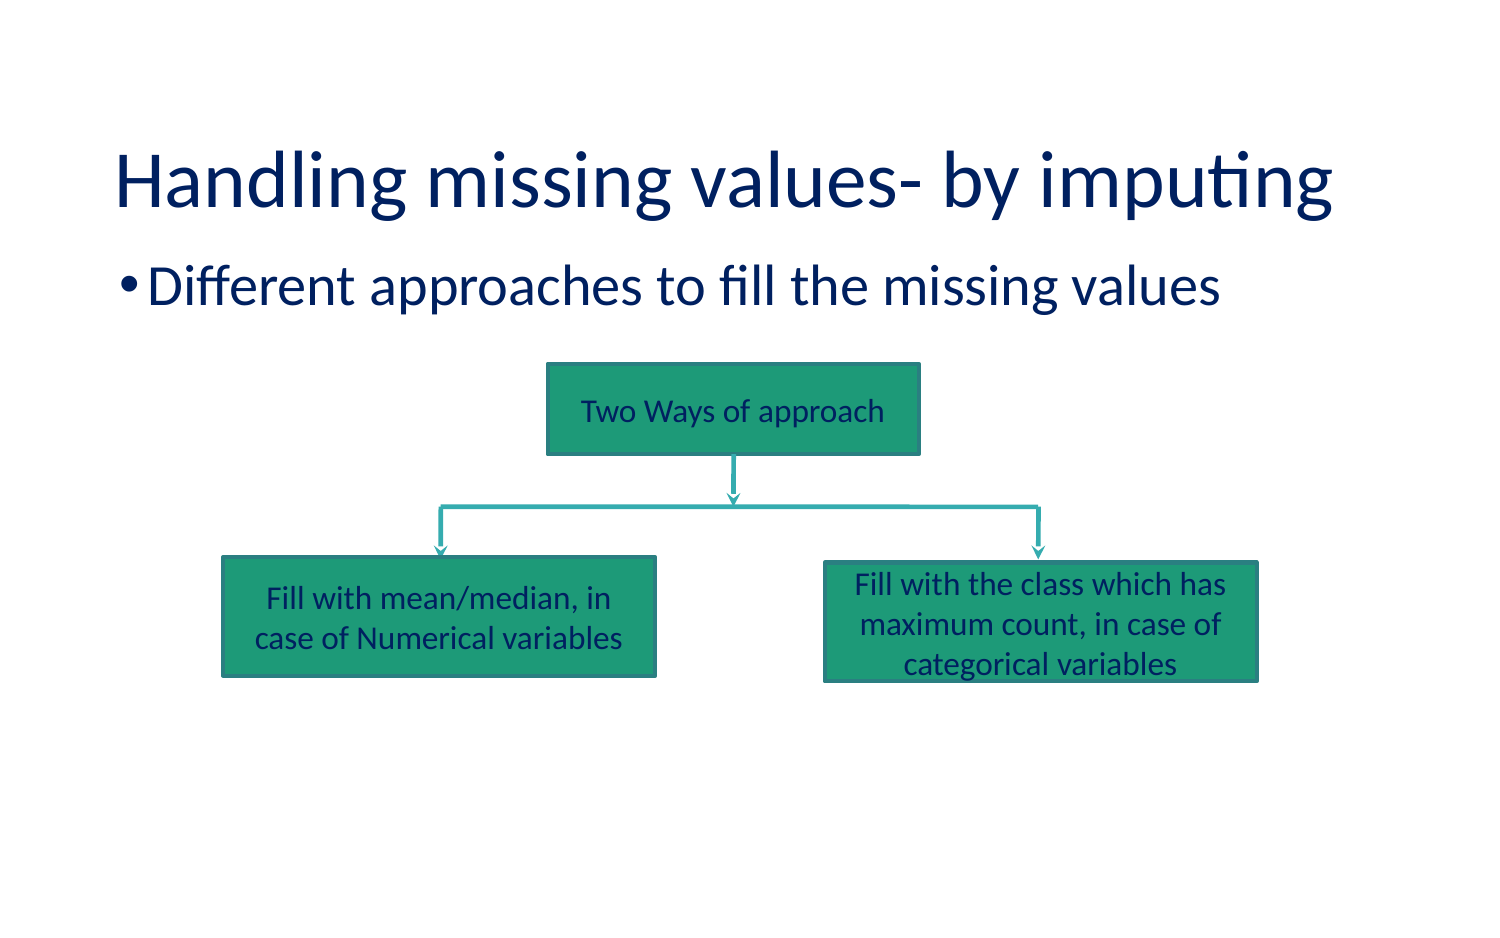

# Handling missing values- by imputing
Different approaches to fill the missing values
Two Ways of approach
Fill with mean/median, in case of Numerical variables
Fill with the class which has maximum count, in case of categorical variables